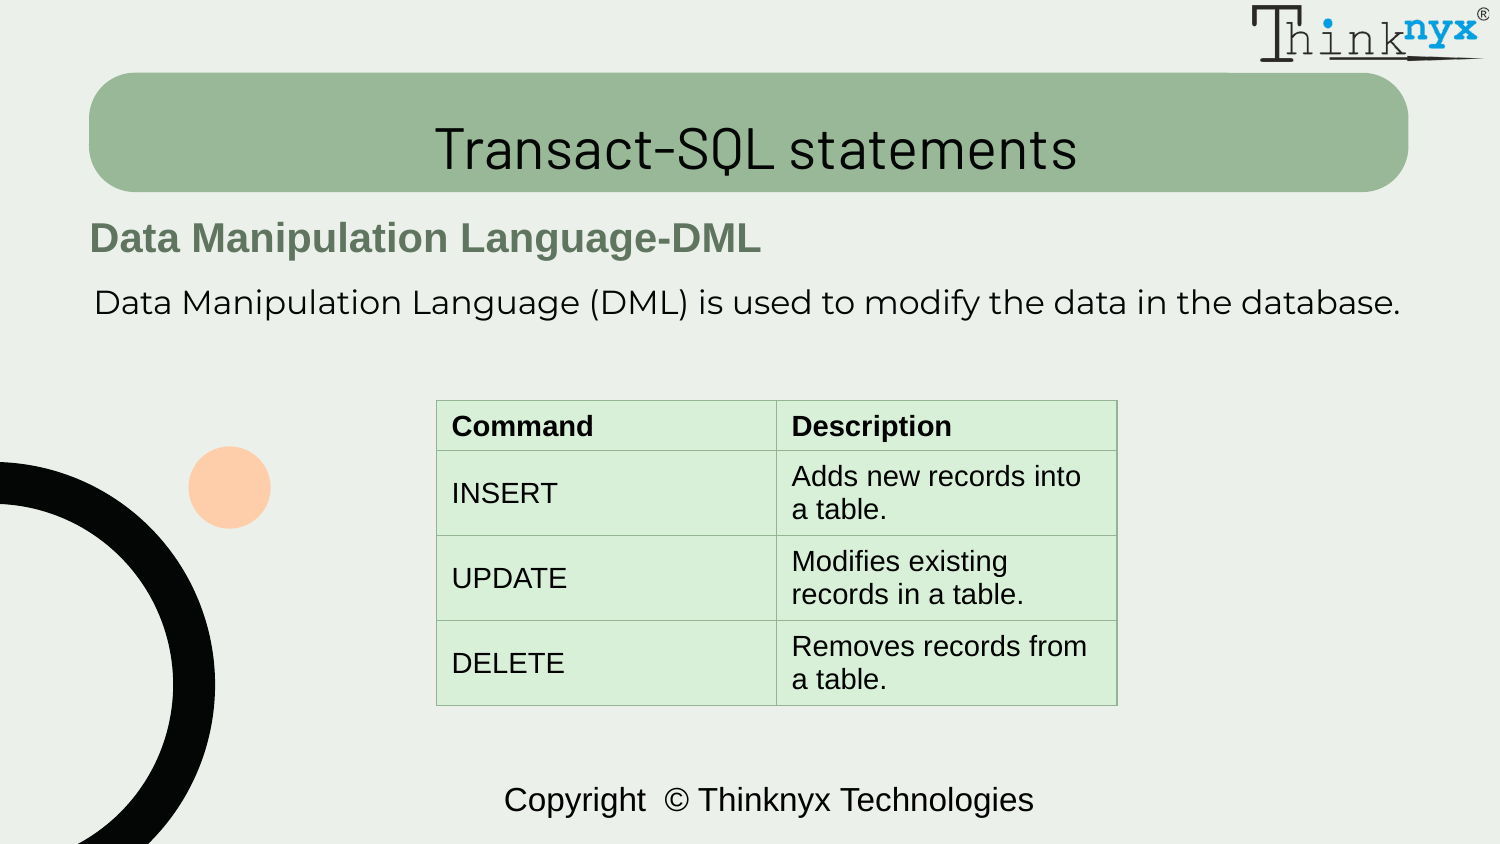

# Transact-SQL statements
             Data Manipulation Language-DML
Data Manipulation Language (DML) is used to modify the data in the database.
| Command | Description |
| --- | --- |
| INSERT | Adds new records into a table. |
| UPDATE | Modifies existing records in a table. |
| DELETE | Removes records from a table. |